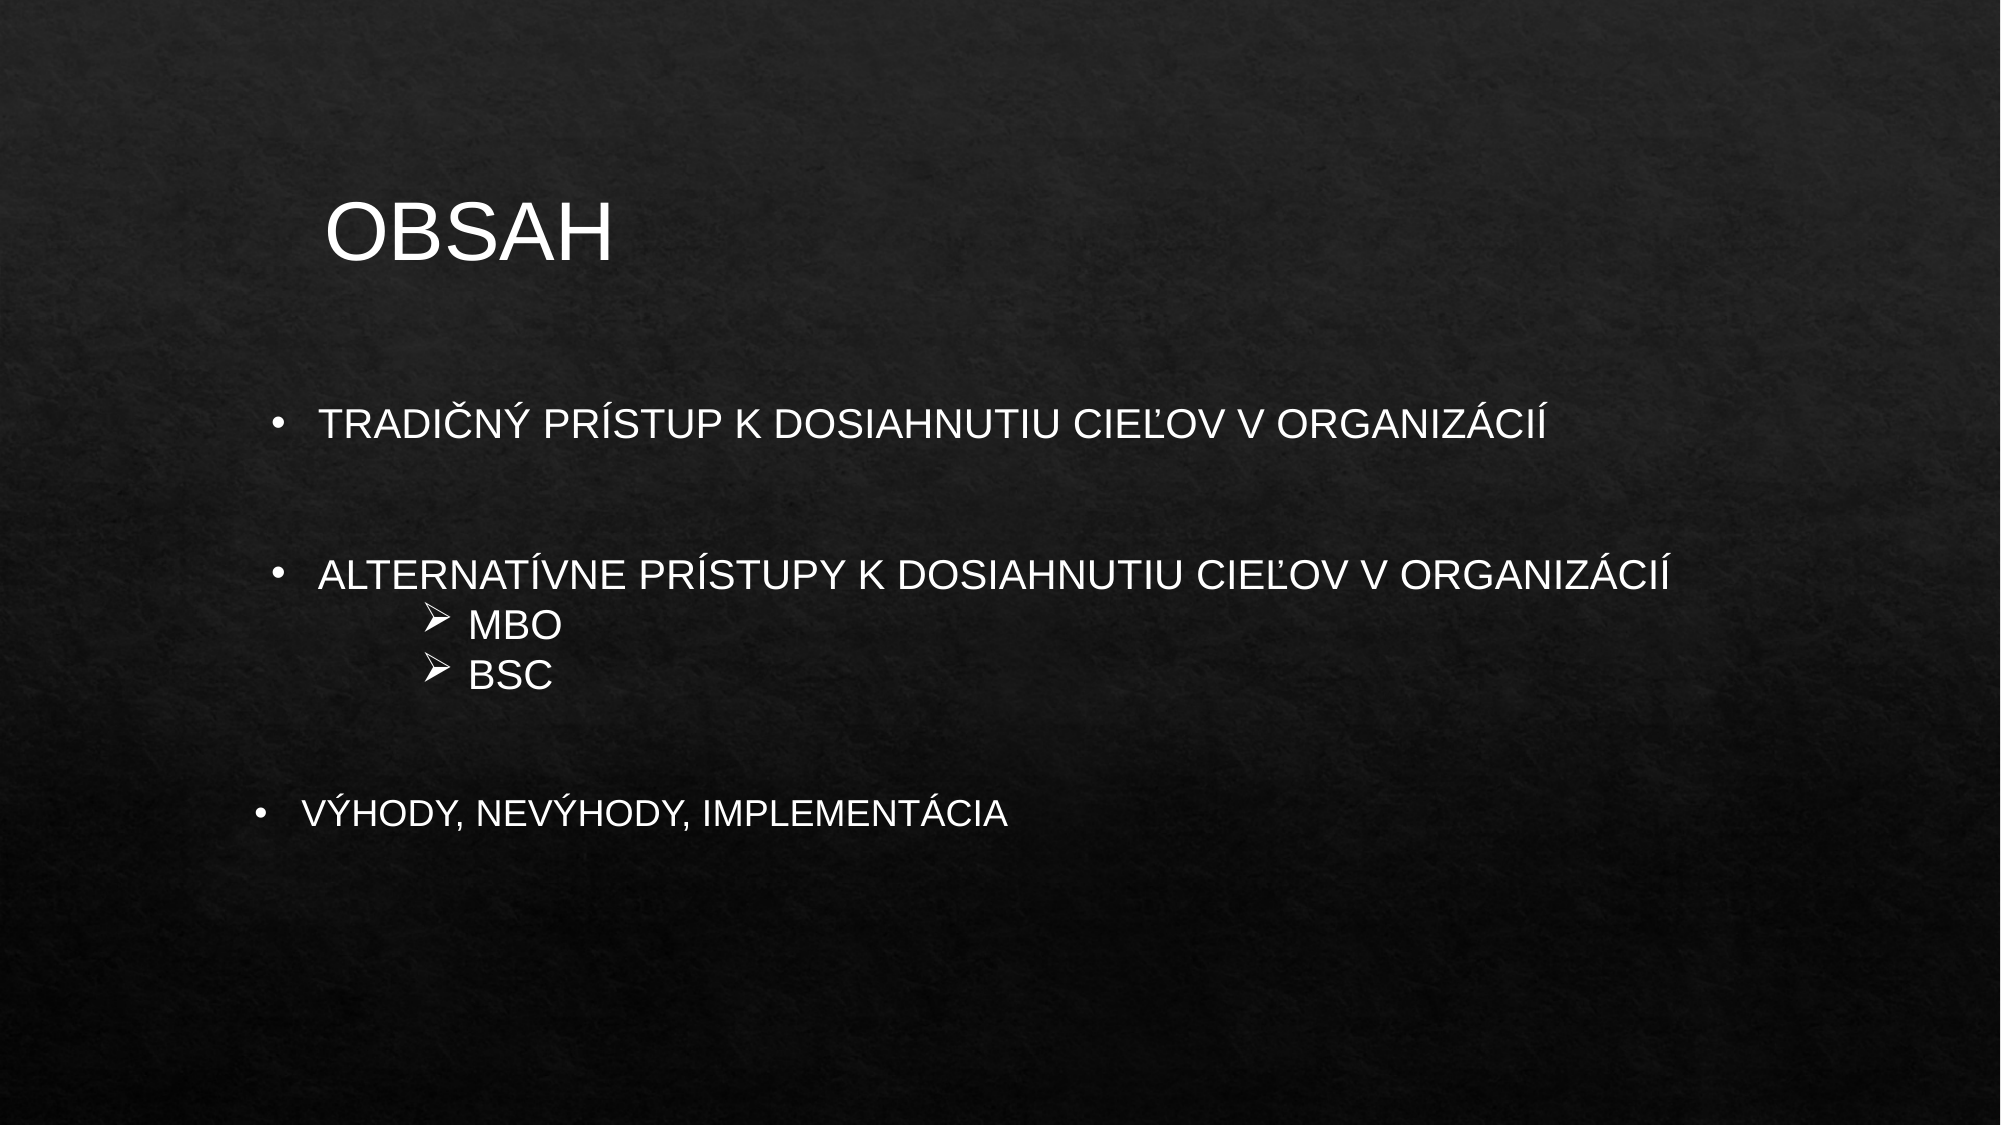

OBSAH
TRADIČNÝ PRÍSTUP K DOSIAHNUTIU CIEĽOV V ORGANIZÁCIÍ

ALTERNATÍVNE PRÍSTUPY K DOSIAHNUTIU CIEĽOV V ORGANIZÁCIÍ
MBO
BSC

VÝHODY, NEVÝHODY, IMPLEMENTÁCIA